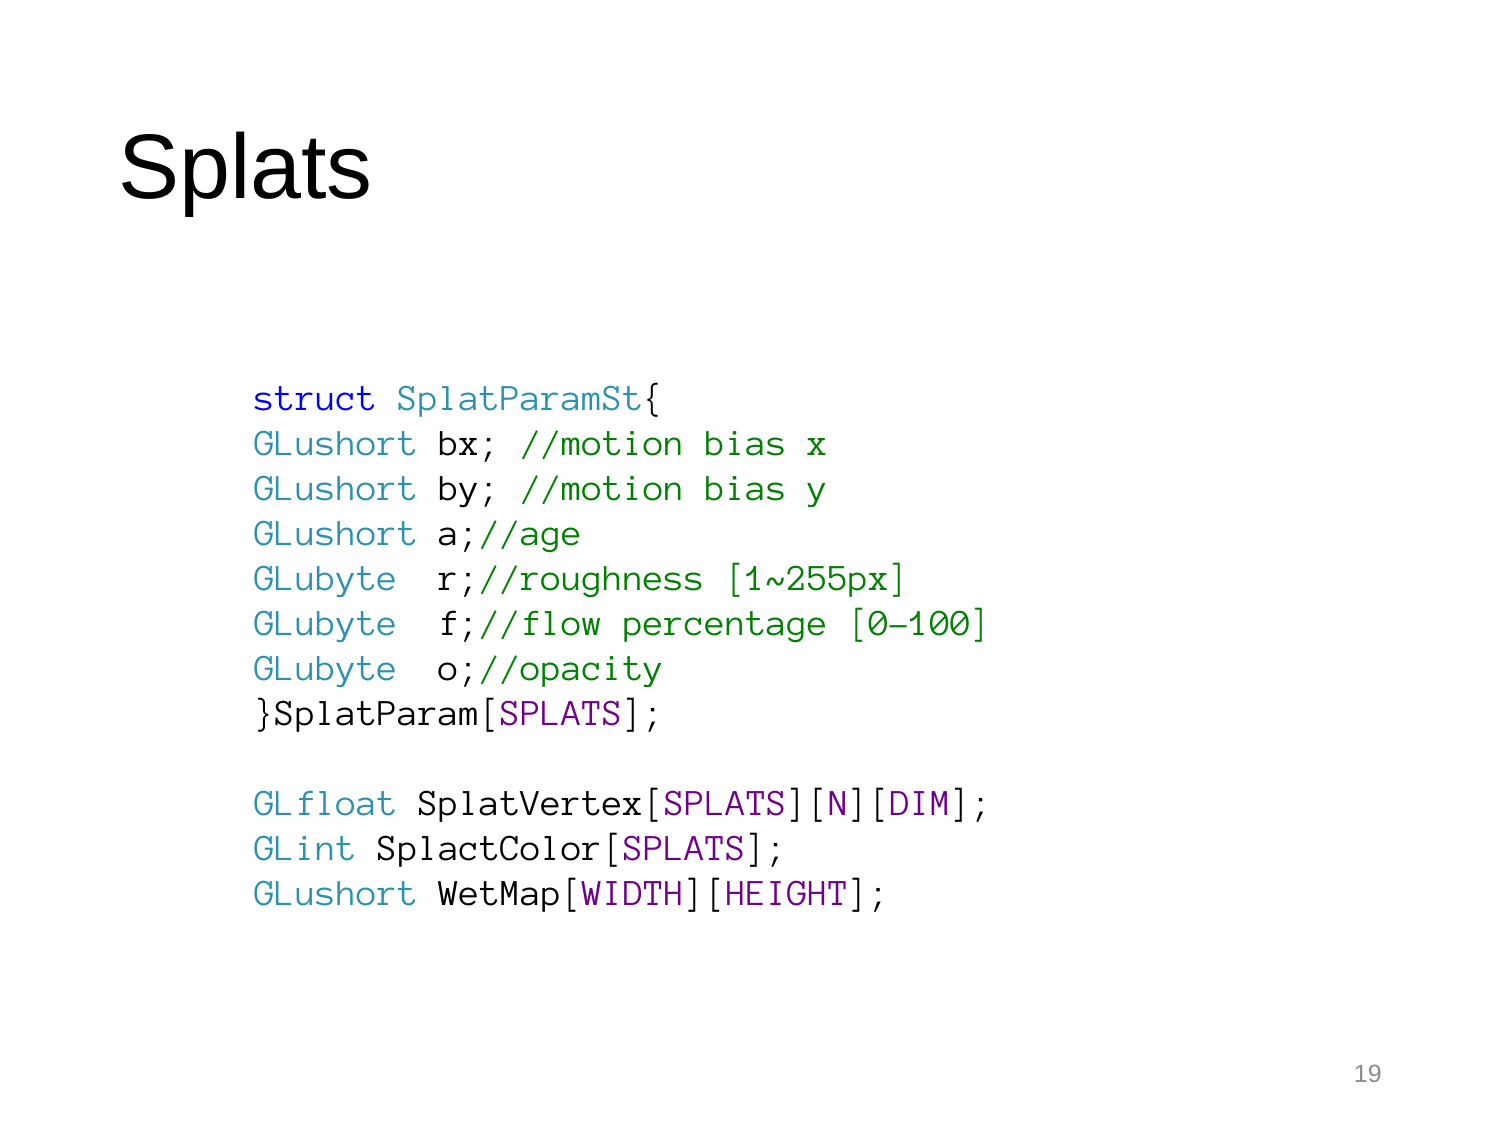

# Splats
struct SplatParamSt{
GLushort bx; //motion bias x
GLushort by; //motion bias y
GLushort a;//age
GLubyte  r;//roughness [1~255px]
GLubyte  f;//flow percentage [0-100]
GLubyte  o;//opacity
}SplatParam[SPLATS];

GLfloat SplatVertex[SPLATS][N][DIM];
GLint SplactColor[SPLATS];
GLushort WetMap[WIDTH][HEIGHT];
19